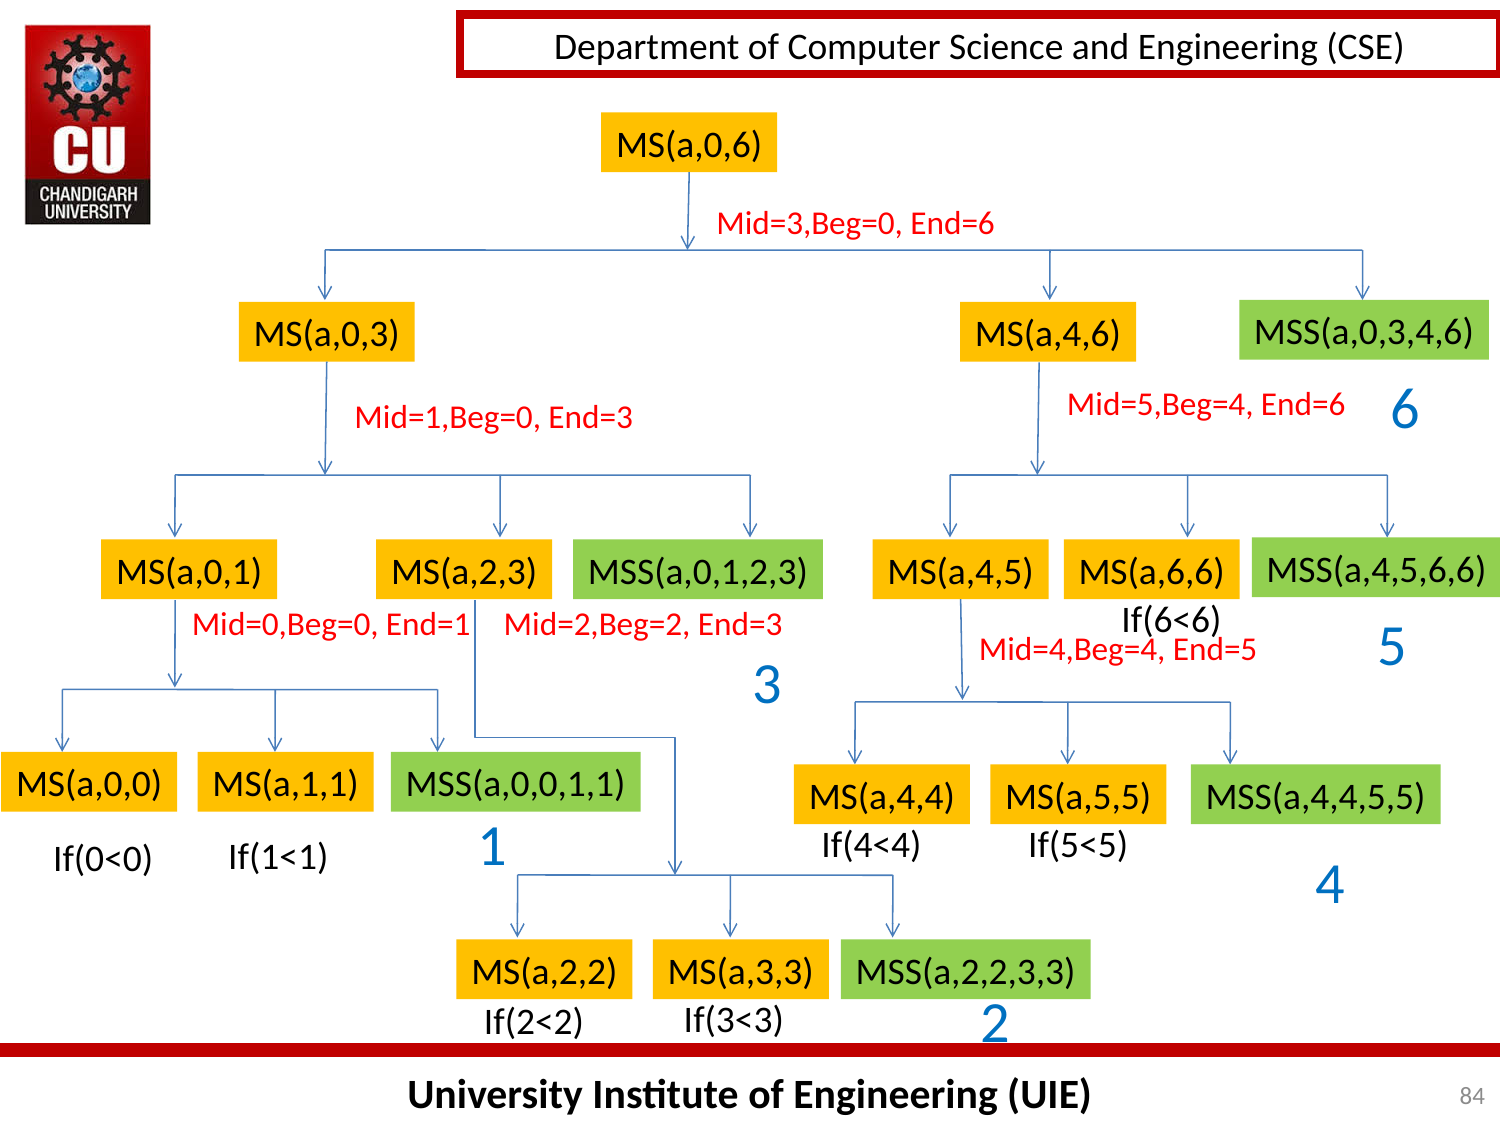

MS(a,0,6)
Mid=3,Beg=0, End=6
MSS(a,0,3,4,6)
MS(a,0,3)
MS(a,4,6)
6
Mid=5,Beg=4, End=6
Mid=1,Beg=0, End=3
MSS(a,4,5,6,6)
MS(a,0,1)
MS(a,2,3)
MSS(a,0,1,2,3)
MS(a,4,5)
MS(a,6,6)
If(6<6)
Mid=0,Beg=0, End=1
Mid=2,Beg=2, End=3
5
Mid=4,Beg=4, End=5
3
MS(a,0,0)
MS(a,1,1)
MSS(a,0,0,1,1)
MS(a,4,4)
MS(a,5,5)
MSS(a,4,4,5,5)
1
If(4<4)
If(5<5)
If(1<1)
If(0<0)
4
MS(a,2,2)
MS(a,3,3)
MSS(a,2,2,3,3)
2
If(3<3)
If(2<2)
84